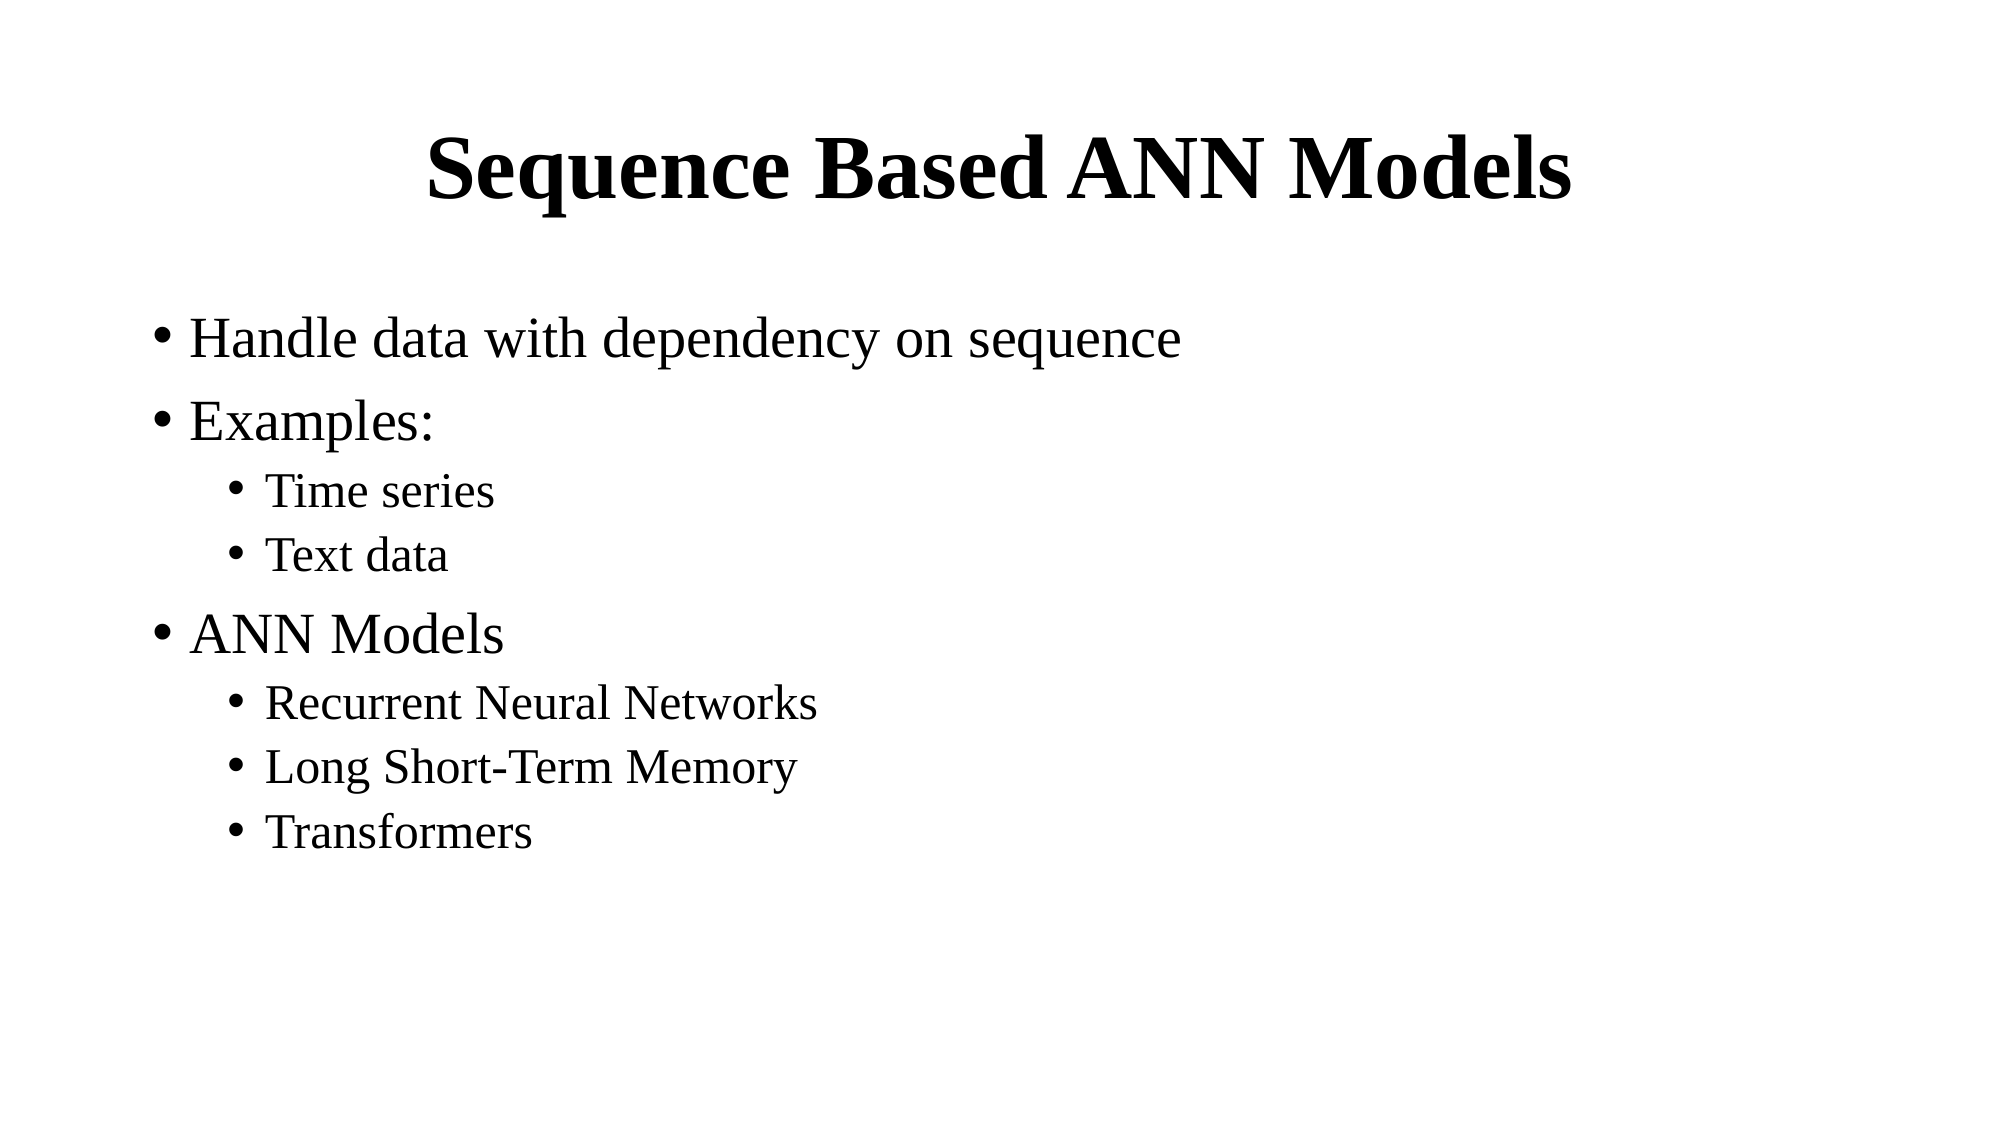

# Sequence Based ANN Models
Handle data with dependency on sequence
Examples:
Time series
Text data
ANN Models
Recurrent Neural Networks
Long Short-Term Memory
Transformers